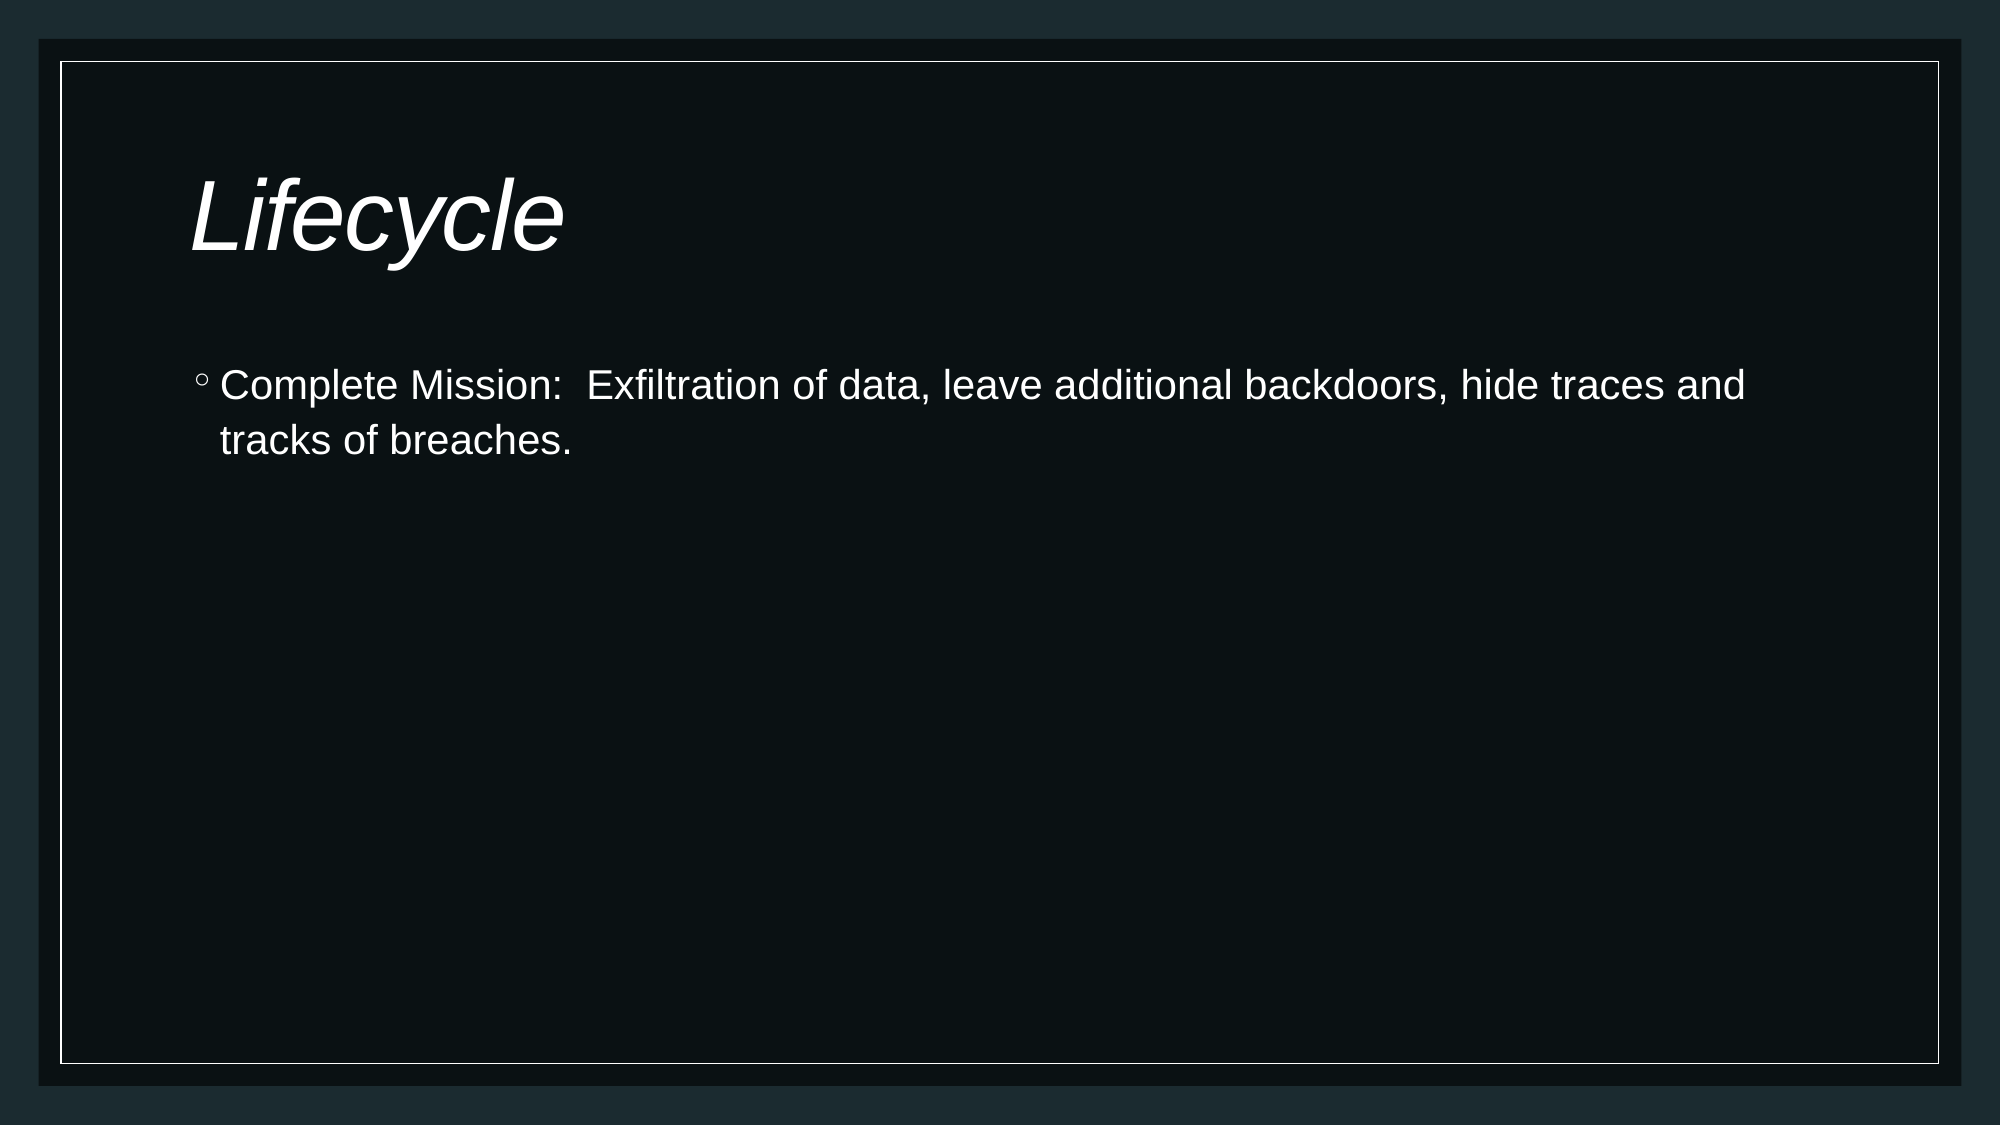

# Lifecycle
Complete Mission:  Exfiltration of data, leave additional backdoors, hide traces and tracks of breaches.